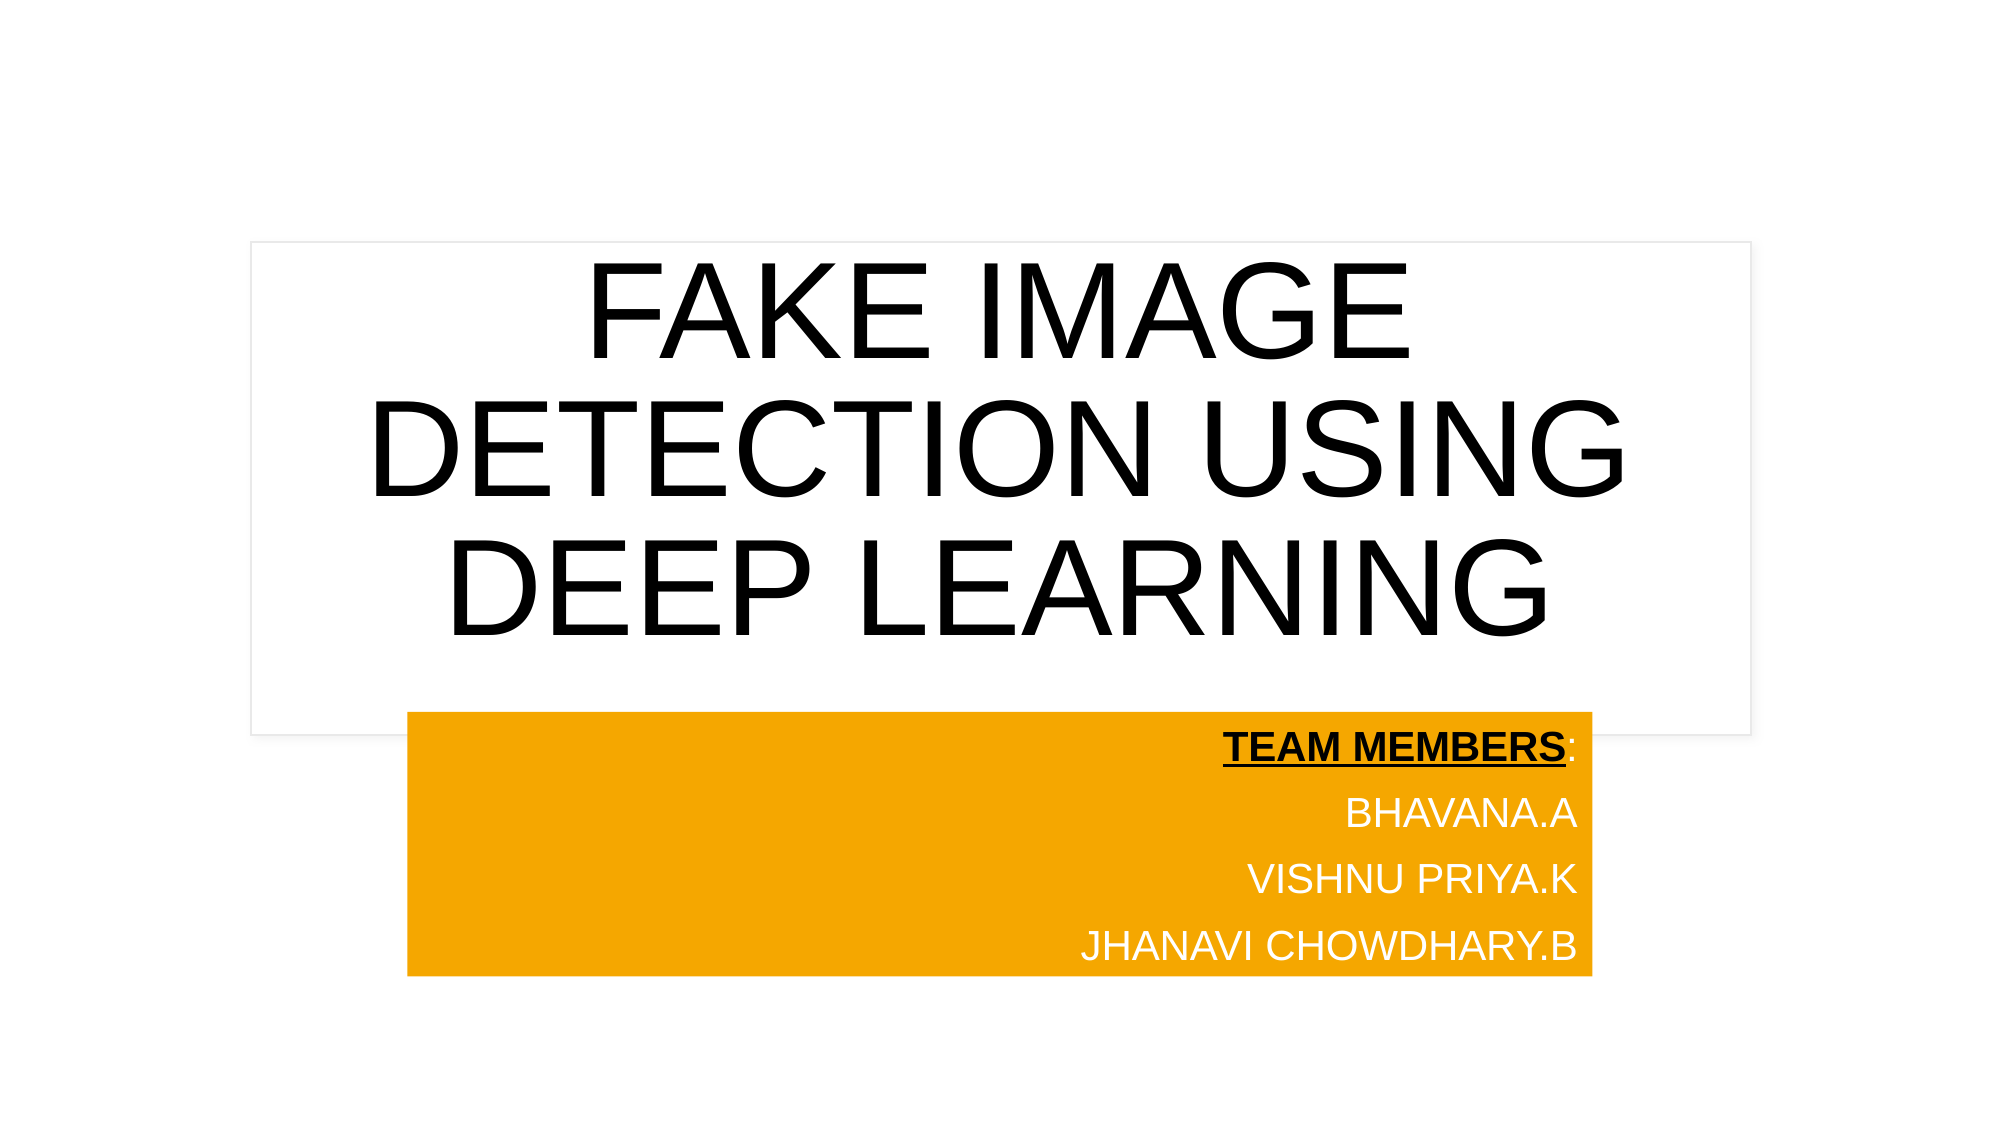

# FAKE IMAGE DETECTION USING DEEP LEARNING
TEAM MEMBERS:
BHAVANA.A
VISHNU PRIYA.K
JHANAVI CHOWDHARY.B